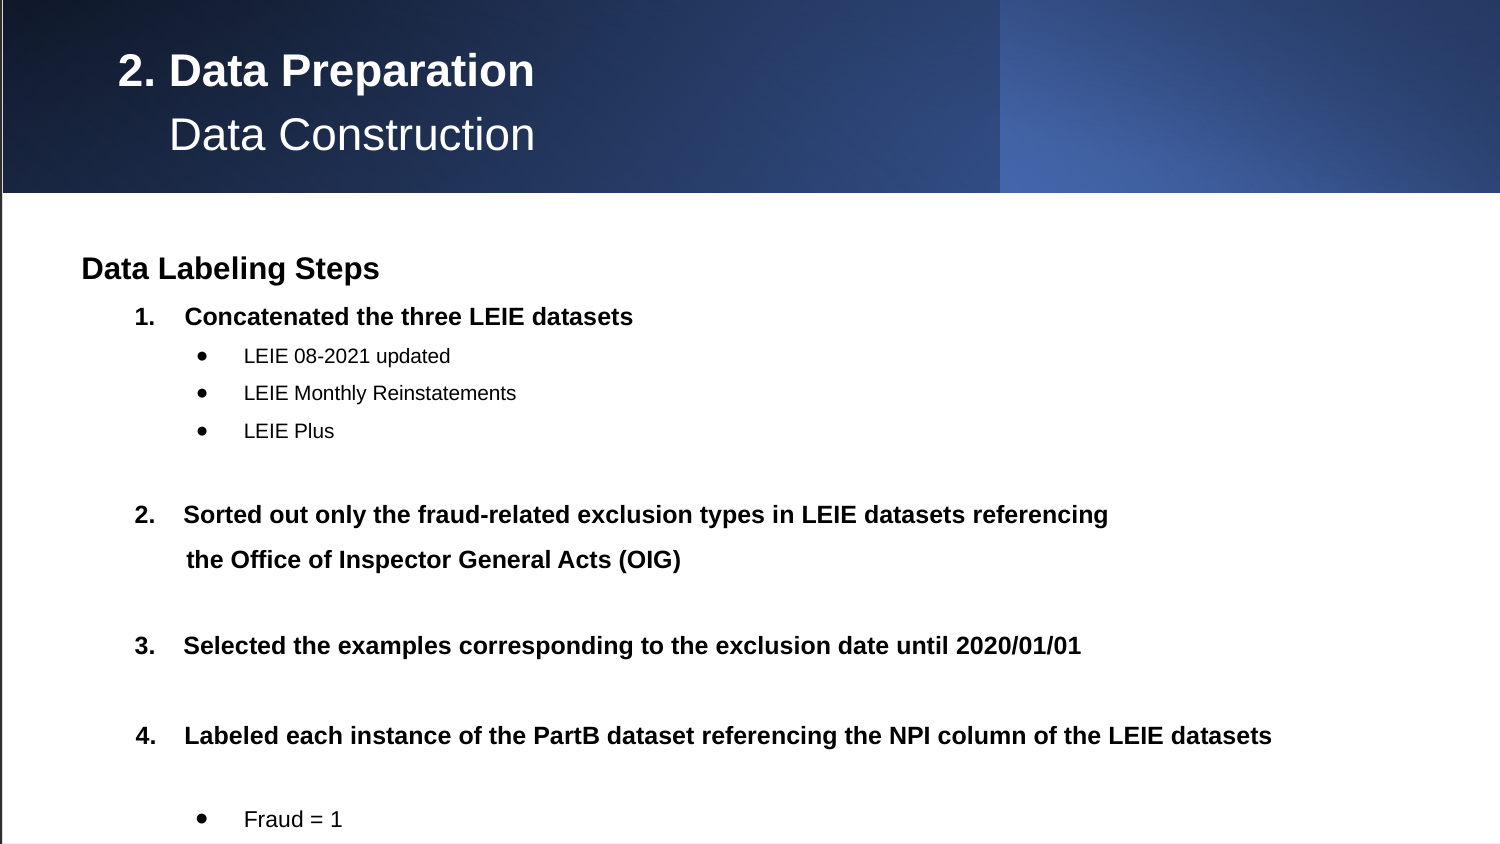

# 2. Data Preparation
    Data Construction
Data Labeling Steps
Concatenated the three LEIE datasets
LEIE 08-2021 updated
LEIE Monthly Reinstatements
LEIE Plus

2.    Sorted out only the fraud-related exclusion types in LEIE datasets referencing
               the Office of Inspector General Acts (OIG)

3.    Selected the examples corresponding to the exclusion date until 2020/01/01

4.    Labeled each instance of the PartB dataset referencing the NPI column of the LEIE datasets
Fraud = 1
Non-Fraud = 0